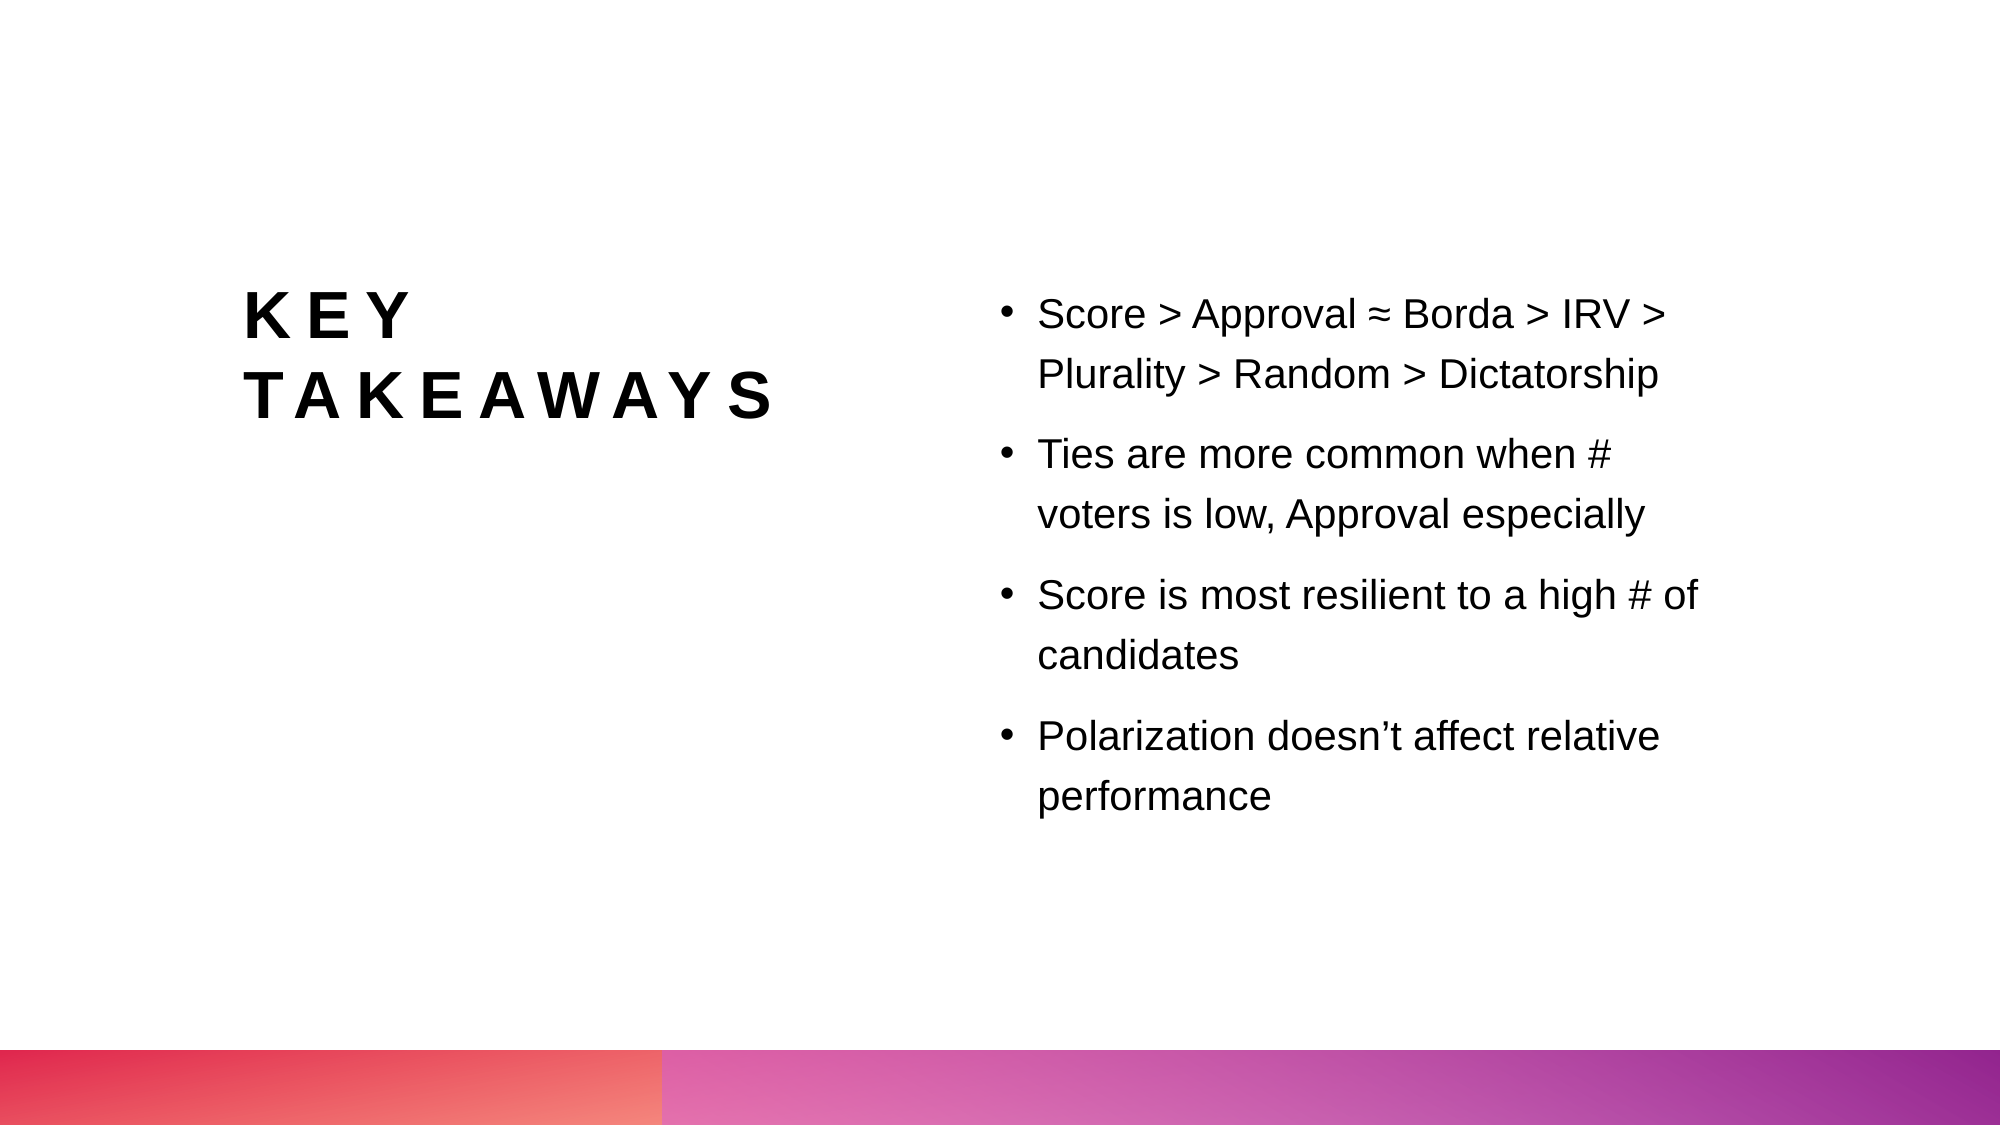

# Key Takeaways
Score > Approval ≈ Borda > IRV > Plurality > Random > Dictatorship
Ties are more common when # voters is low, Approval especially
Score is most resilient to a high # of candidates
Polarization doesn’t affect relative performance